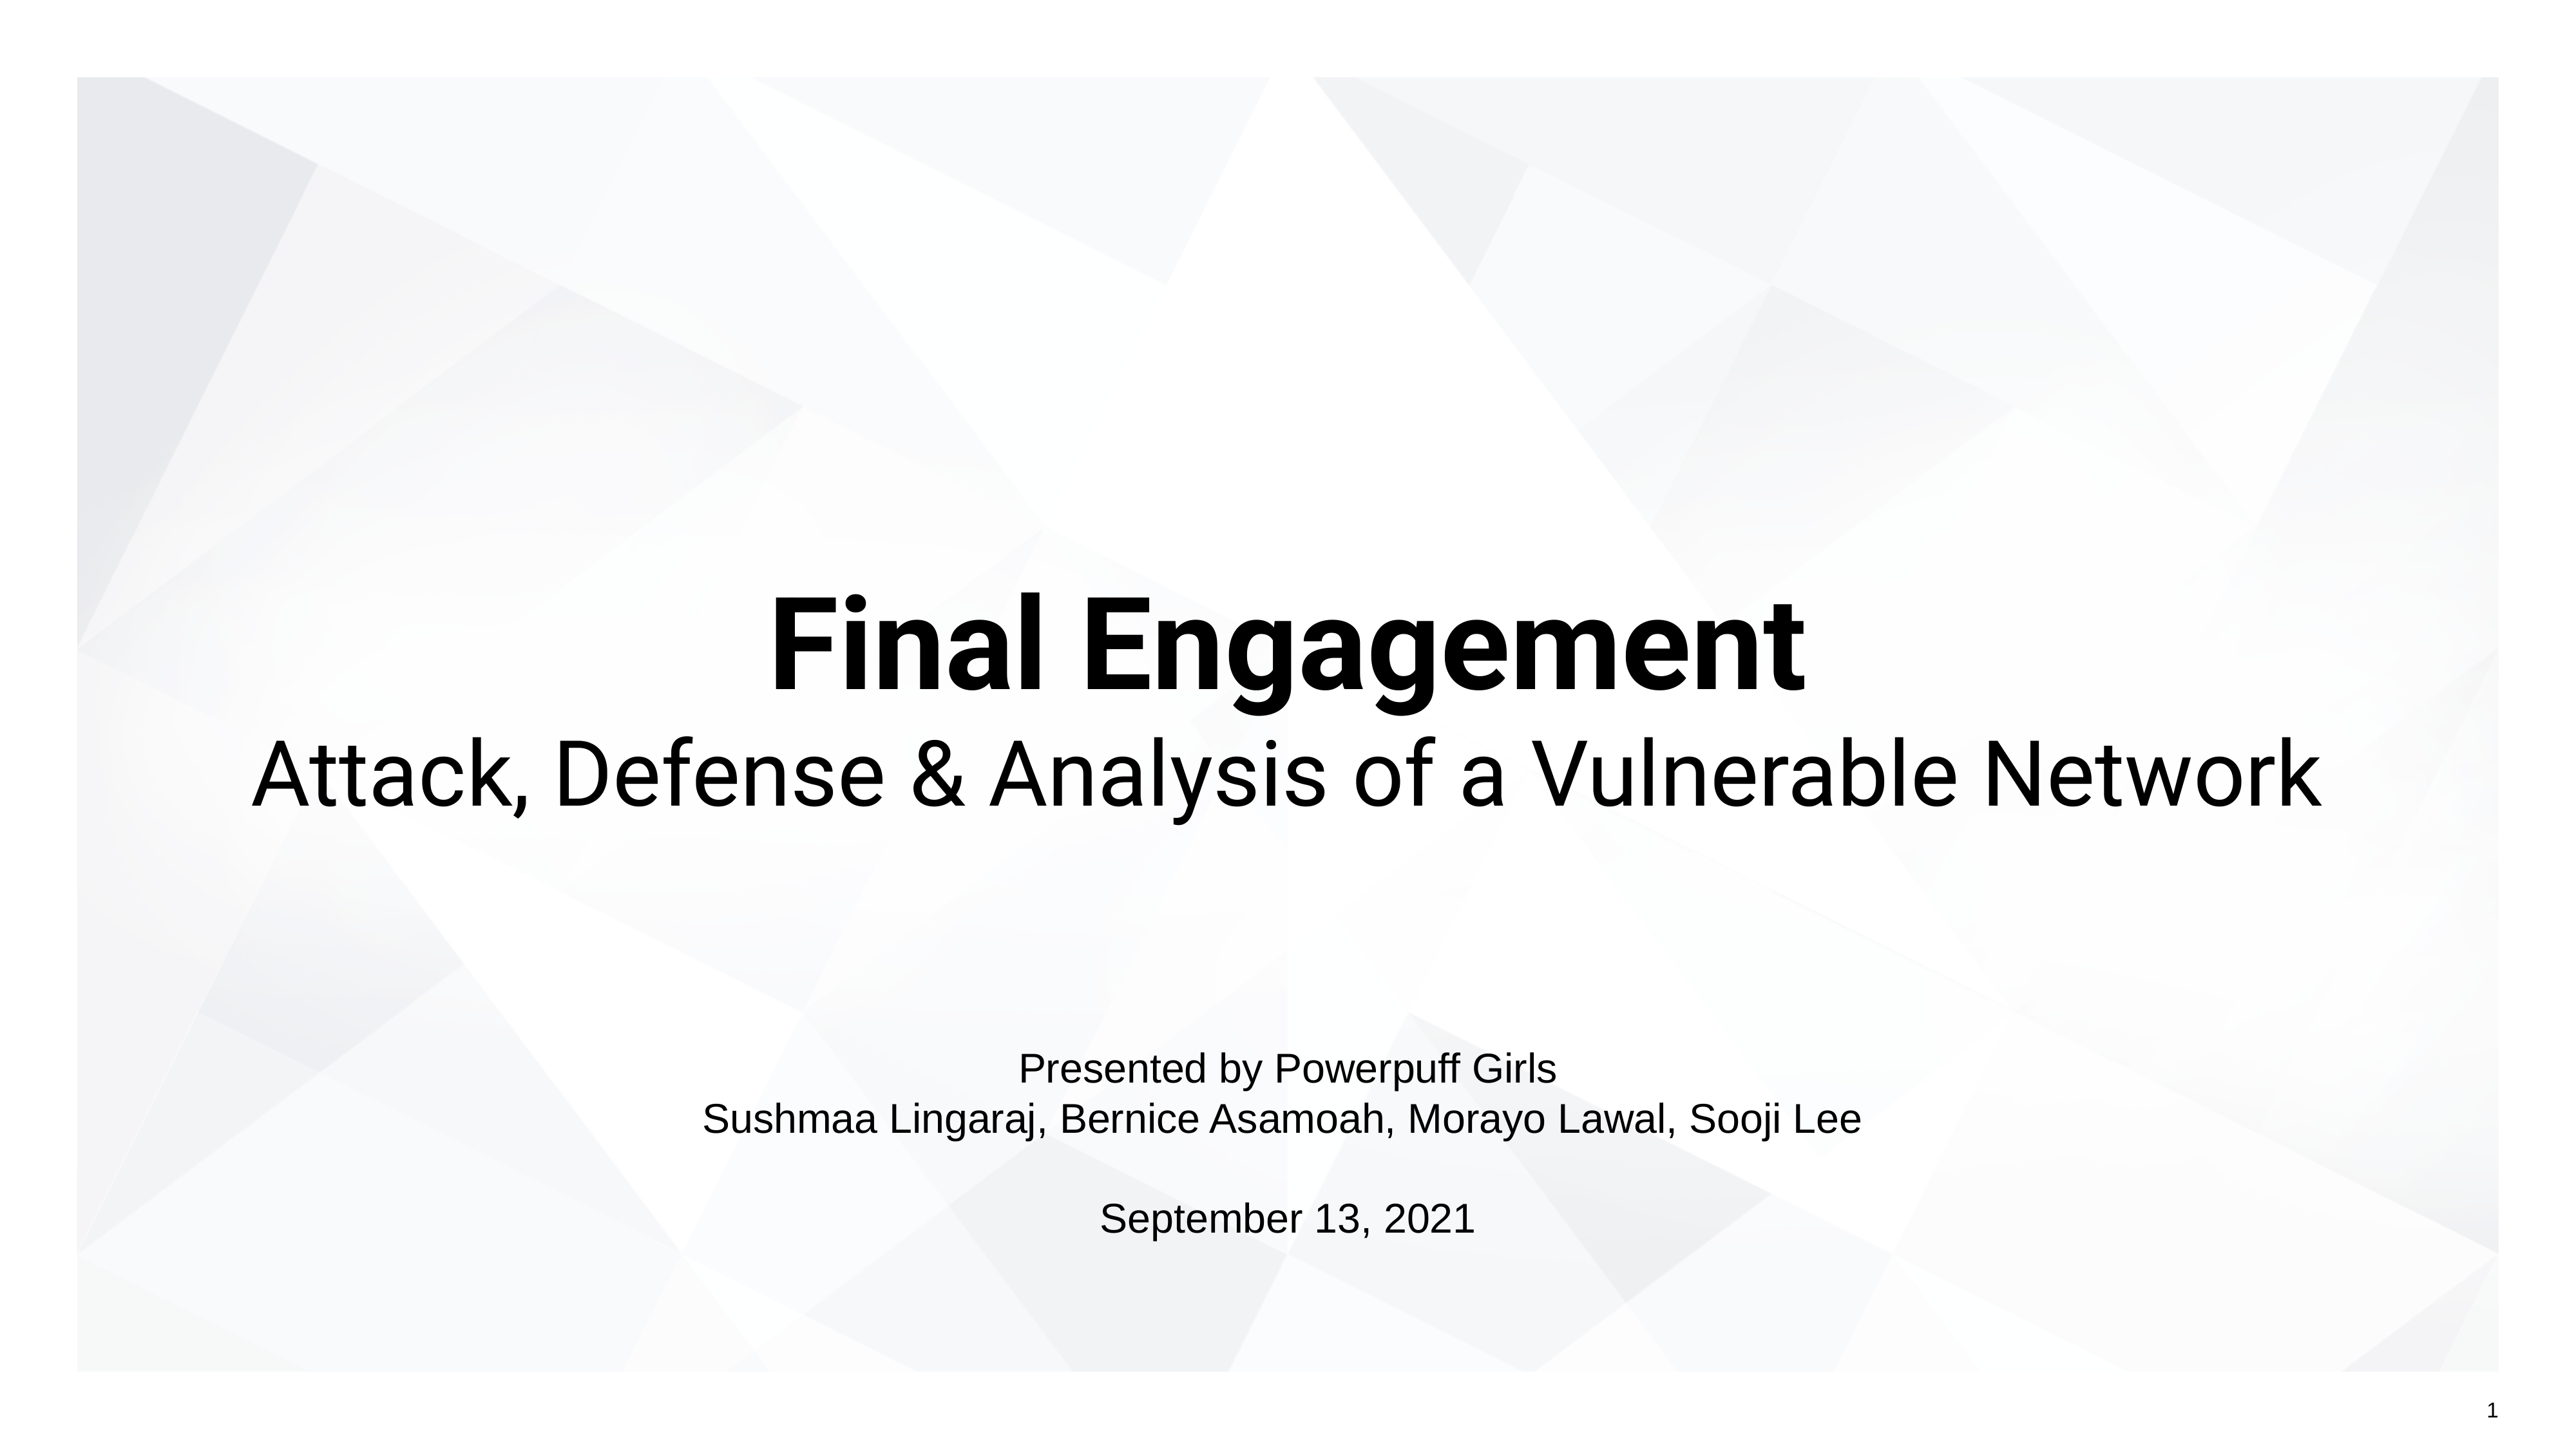

# Final Engagement
Attack, Defense & Analysis of a Vulnerable Network
Presented by Powerpuff Girls
Sushmaa Lingaraj, Bernice Asamoah, Morayo Lawal, Sooji Lee

September 13, 2021

1